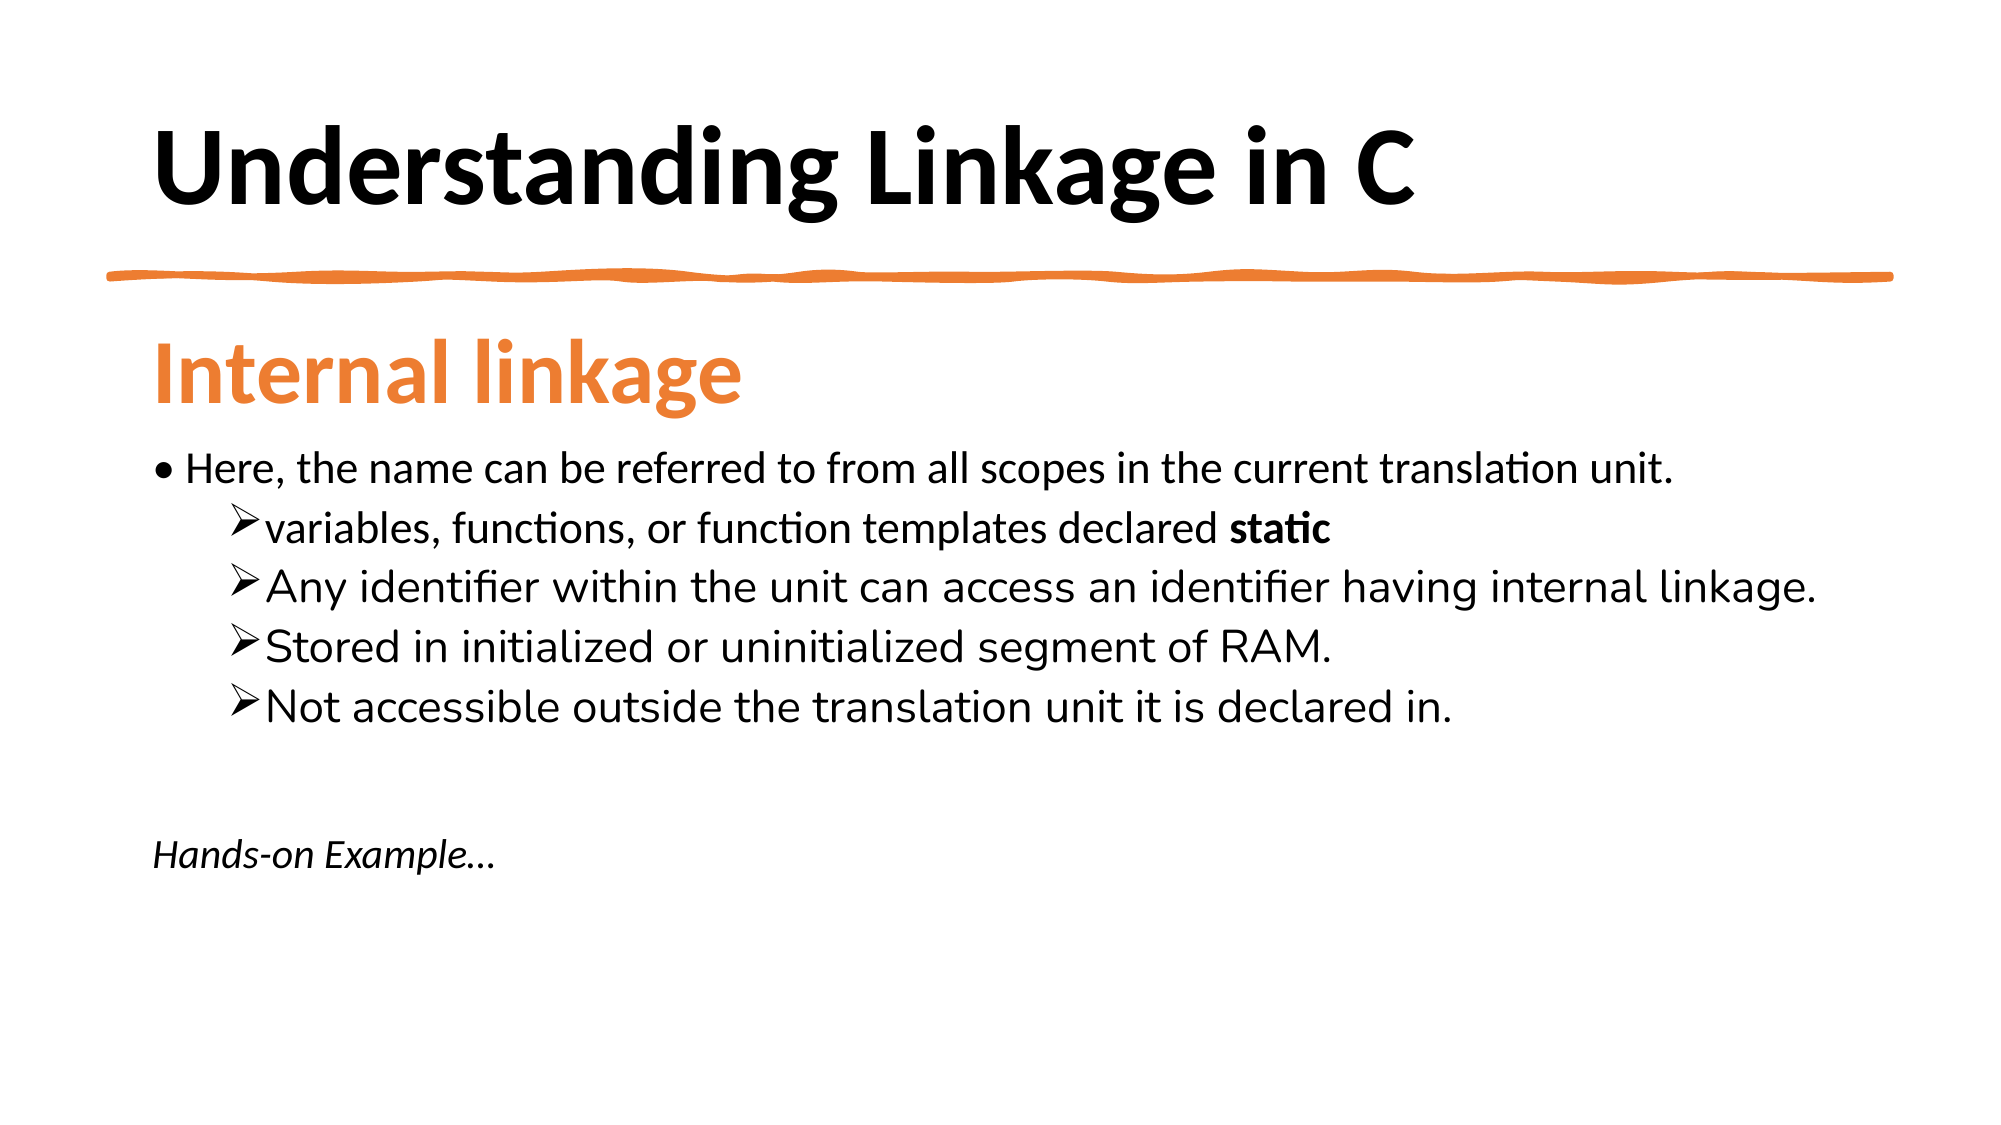

# Understanding Linkage in C

Internal linkage
• Here, the name can be referred to from all scopes in the current translation unit.
variables, functions, or function templates declared static
Any identifier within the unit can access an identifier having internal linkage.
Stored in initialized or uninitialized segment of RAM.
Not accessible outside the translation unit it is declared in.

Hands-on Example…